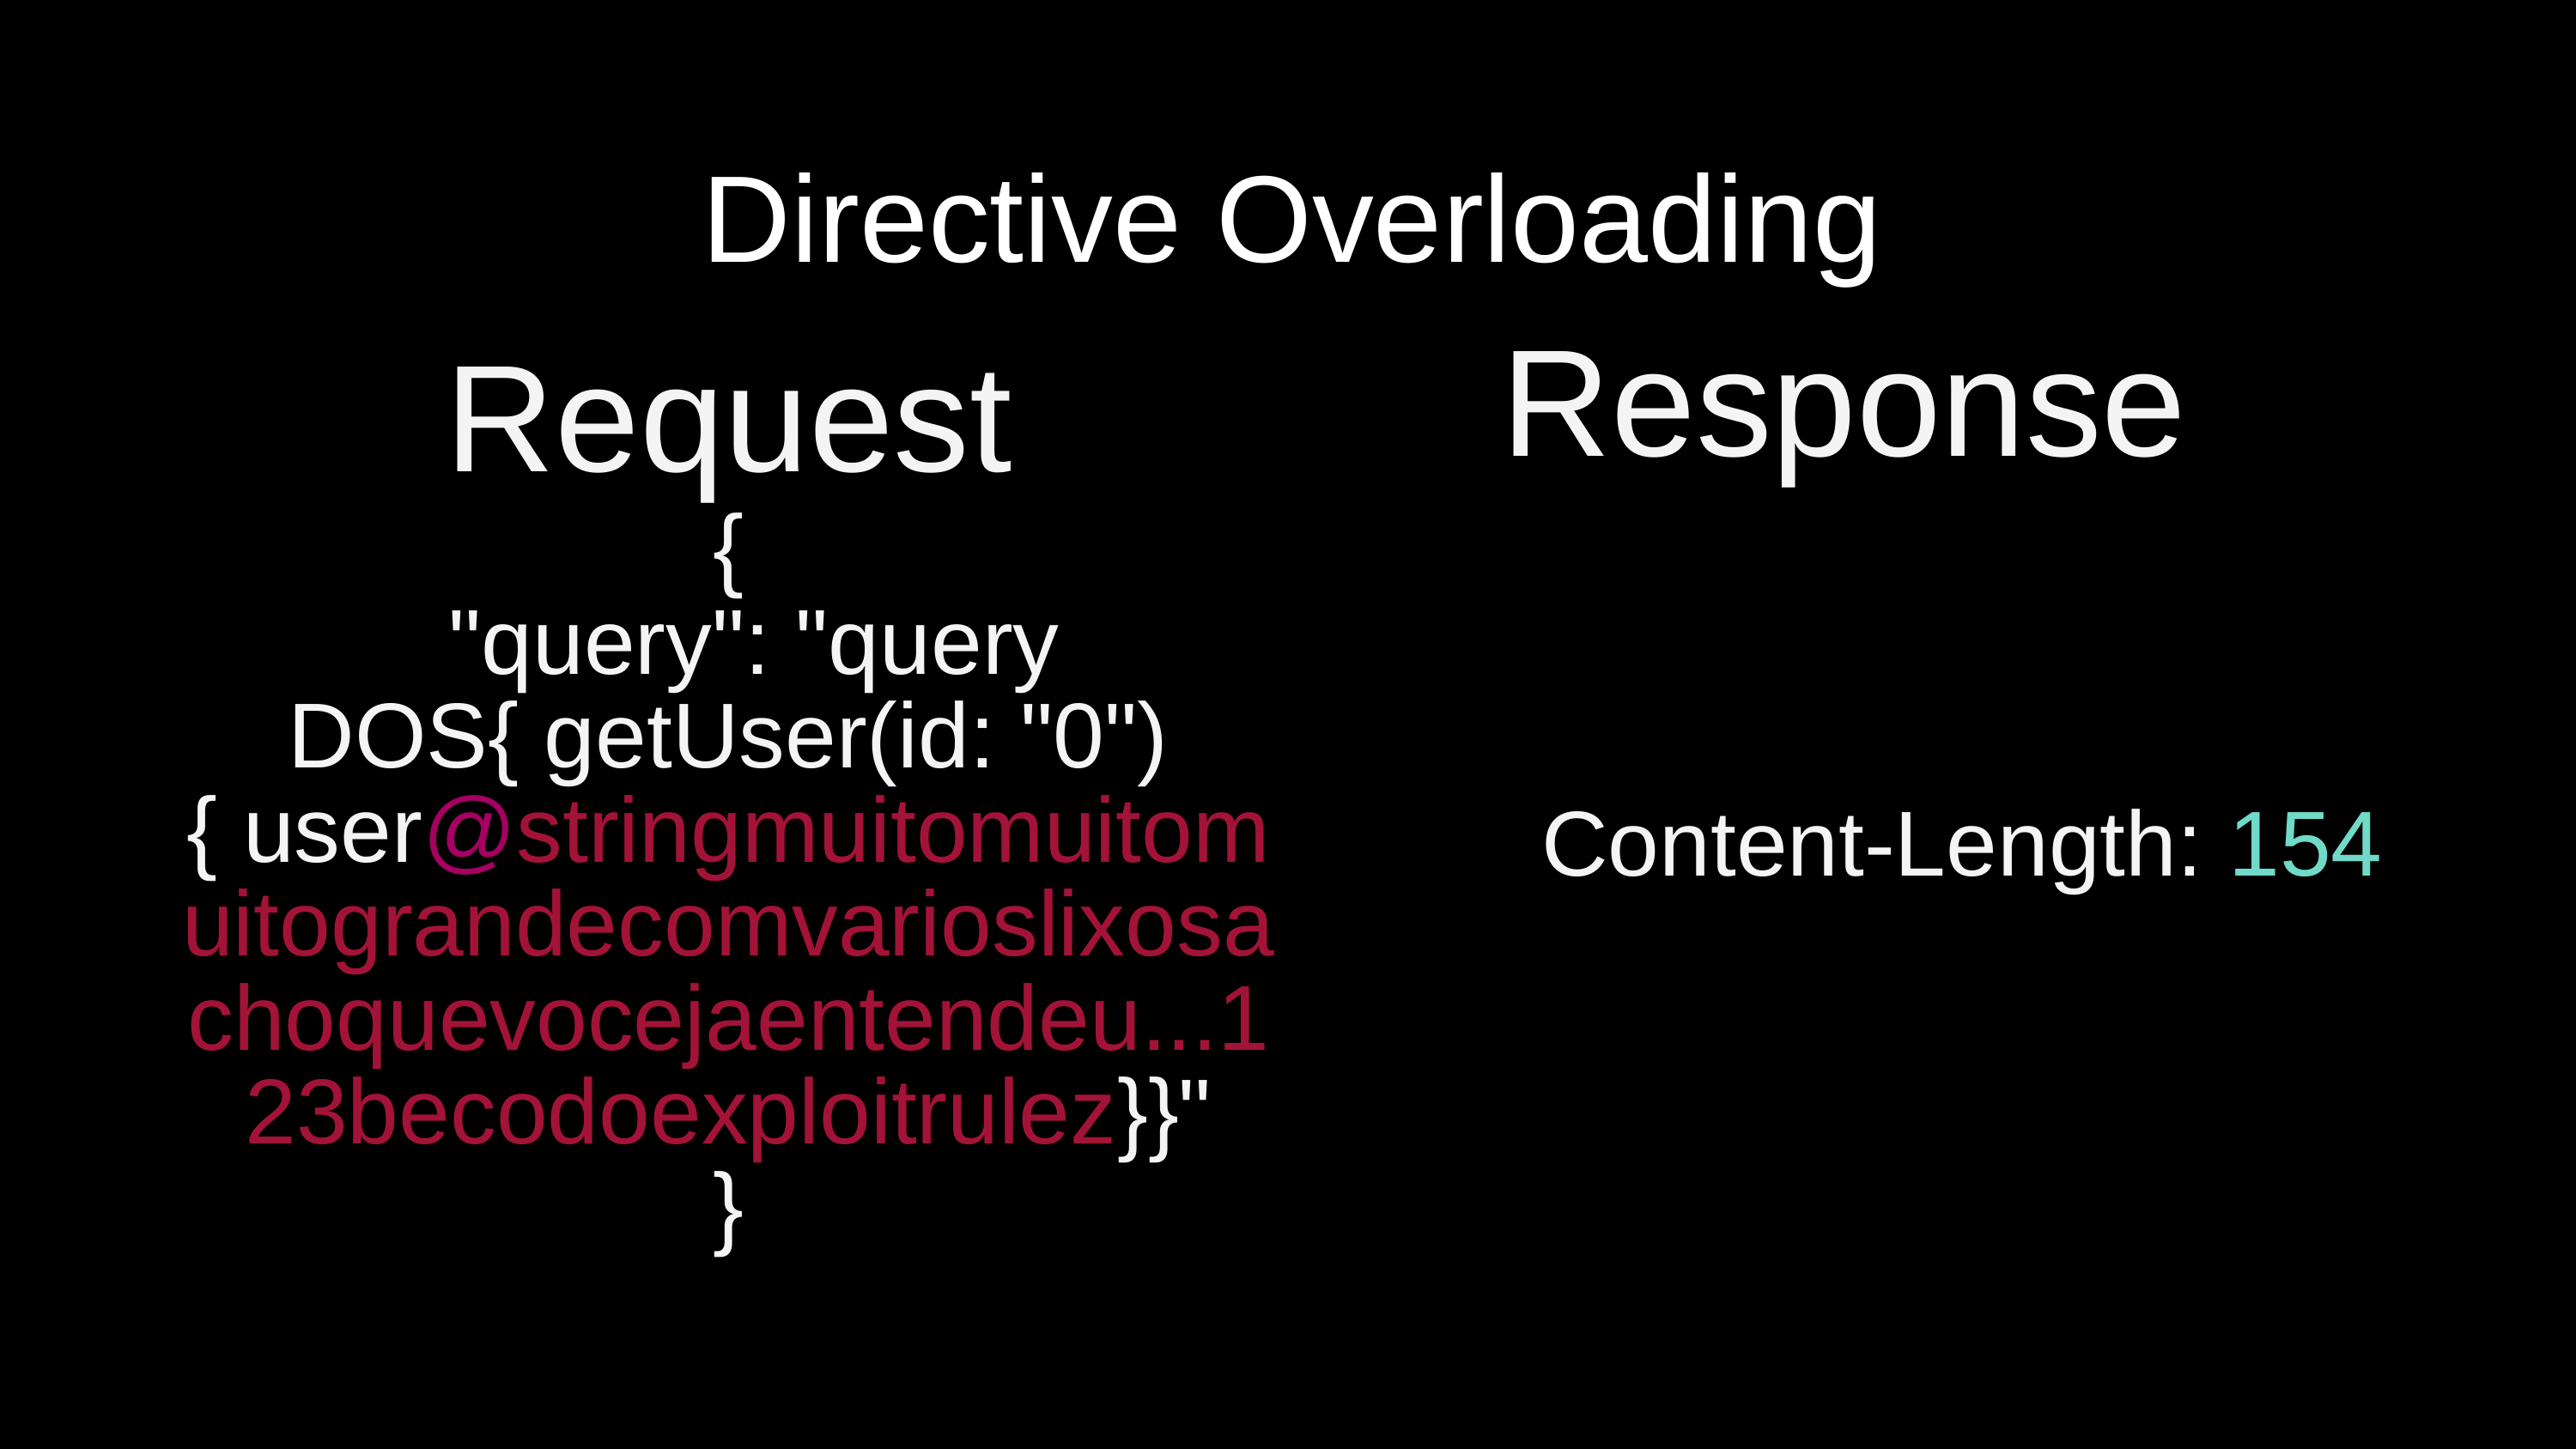

Directive Overloading
Response
Request
{
  "query": "query DOS{ getUser(id: "0"){ user@stringmuitomuitomuitograndecomvarioslixosachoquevocejaentendeu...123becodoexploitrulez}}"
}

Content-Length: 154